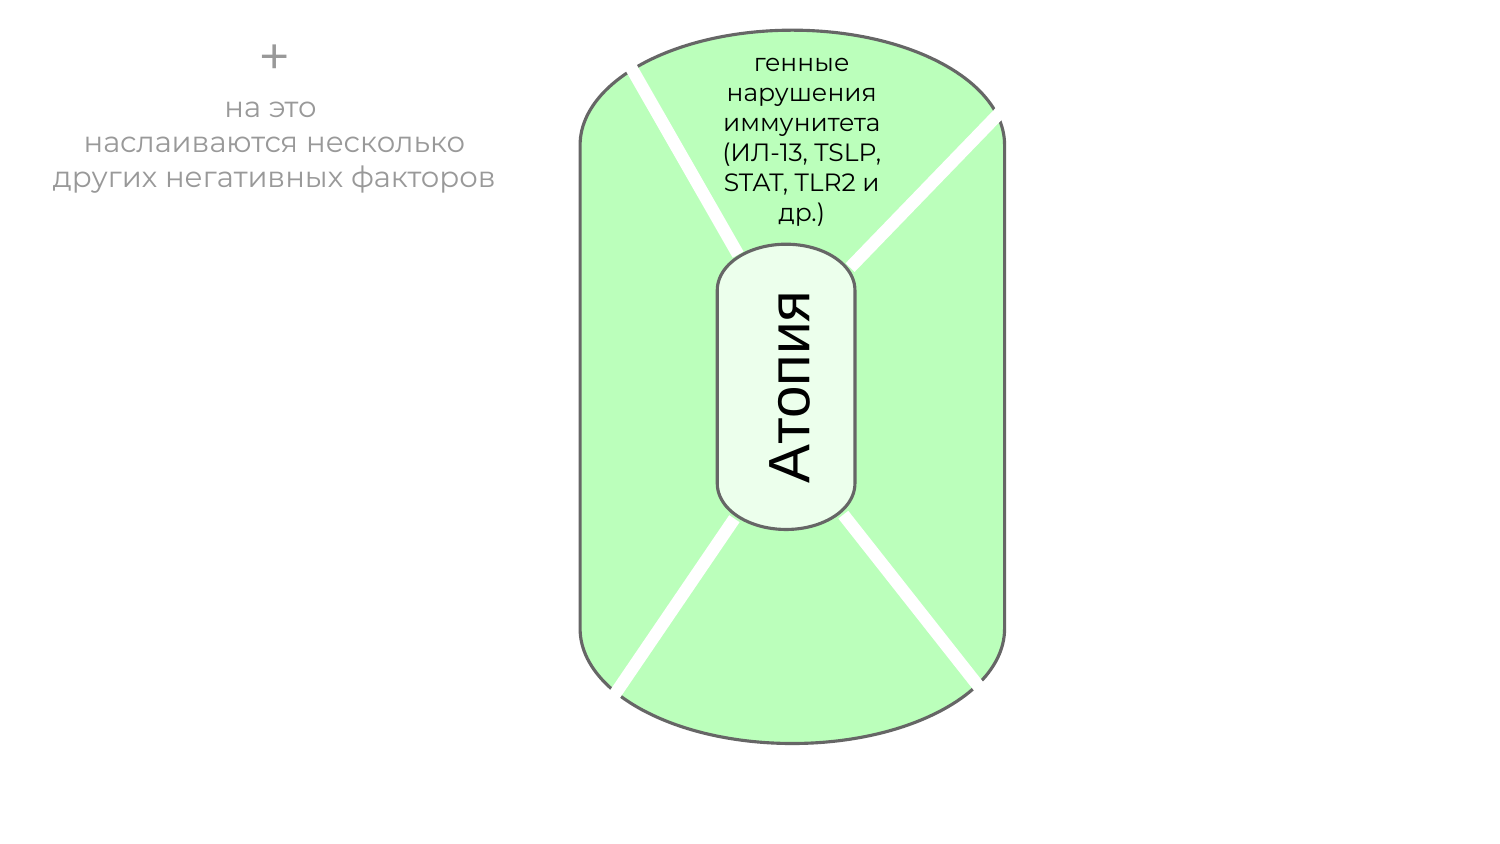

+
на это
наслаиваются несколько других негативных факторов
генные нарушения иммунитета (ИЛ-13, TSLP, STAT, TLR2 и др.)

Атопия